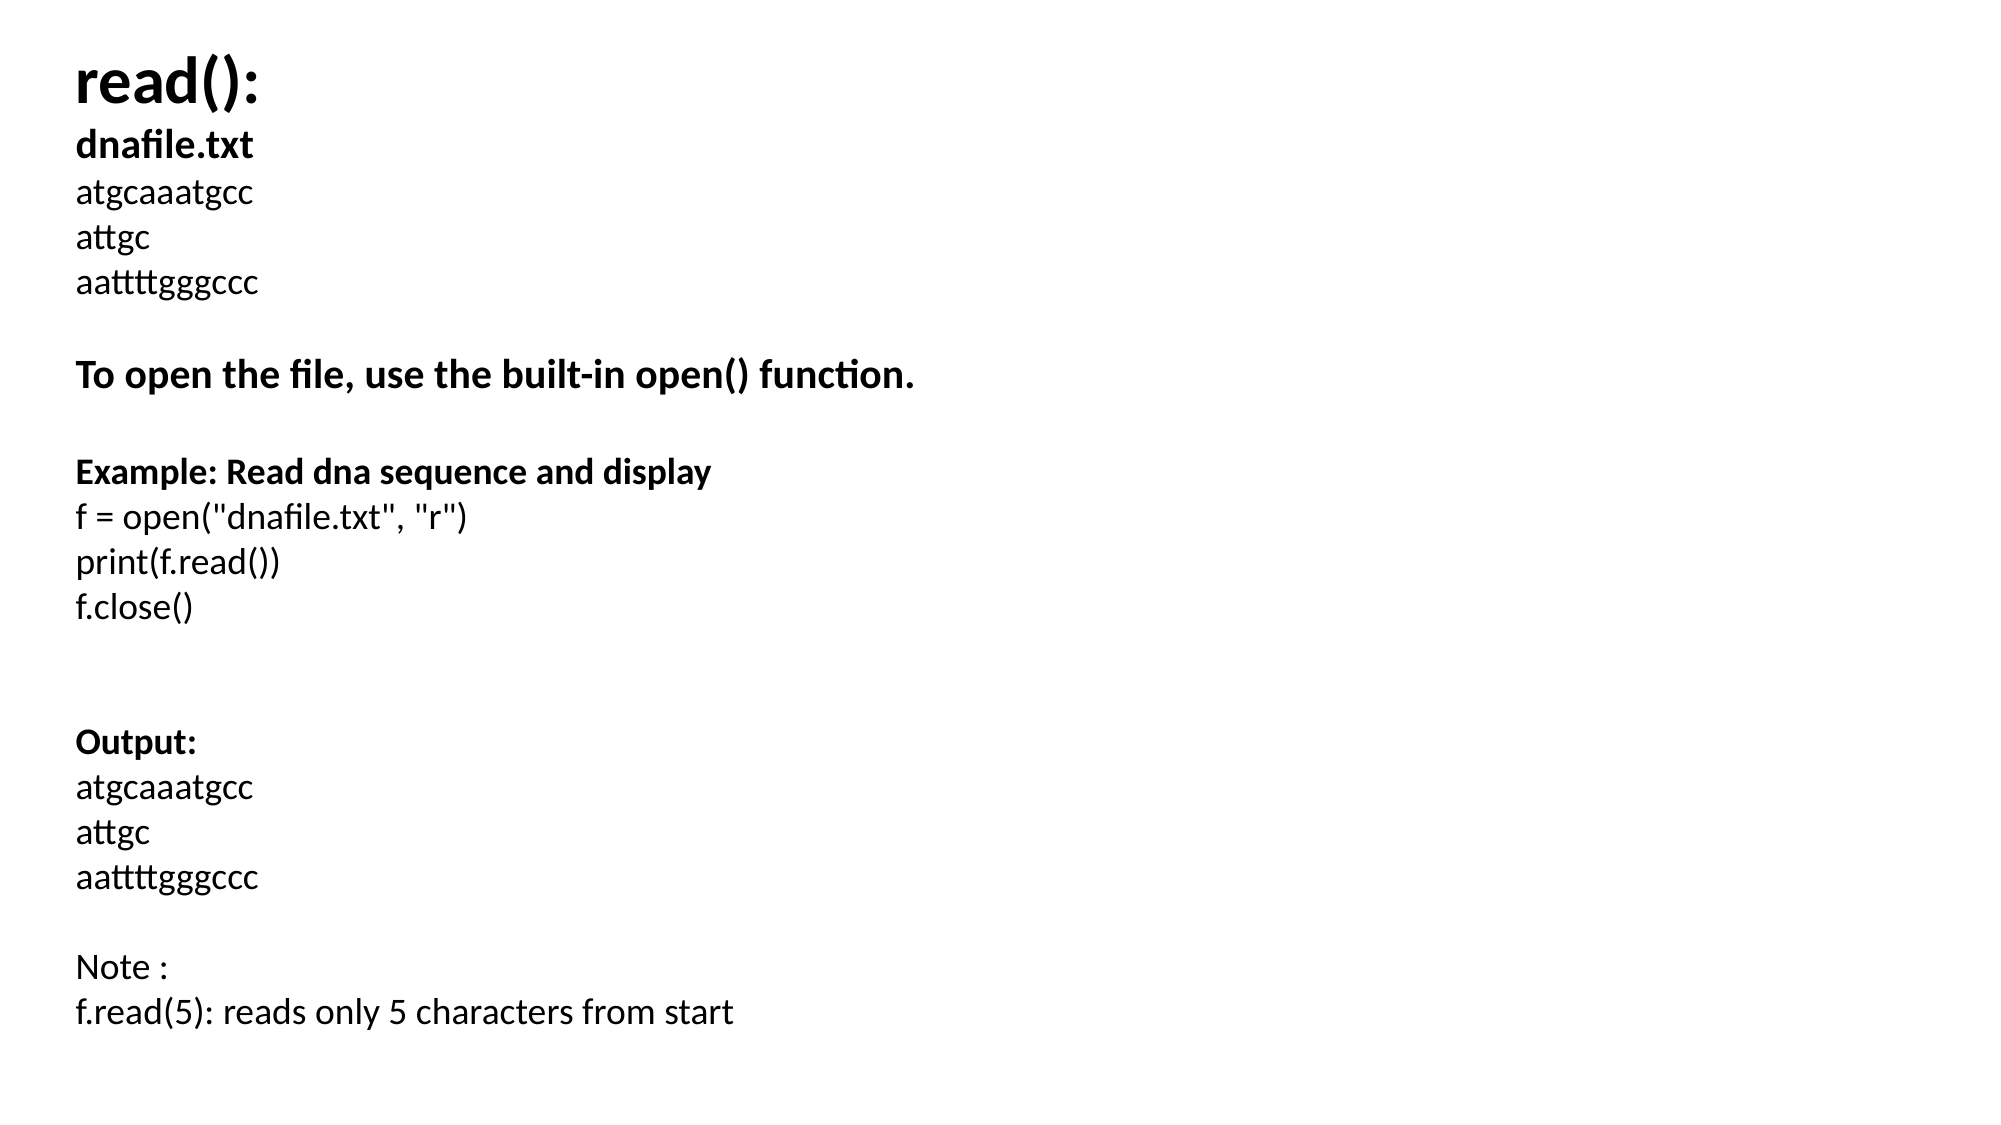

read():
dnafile.txt
atgcaaatgcc
attgc
aattttgggccc

To open the file, use the built-in open() function.

Example: Read dna sequence and display
f = open("dnafile.txt", "r")
print(f.read())
f.close()

Output:
atgcaaatgcc
attgc
aattttgggccc

Note :
f.read(5): reads only 5 characters from start